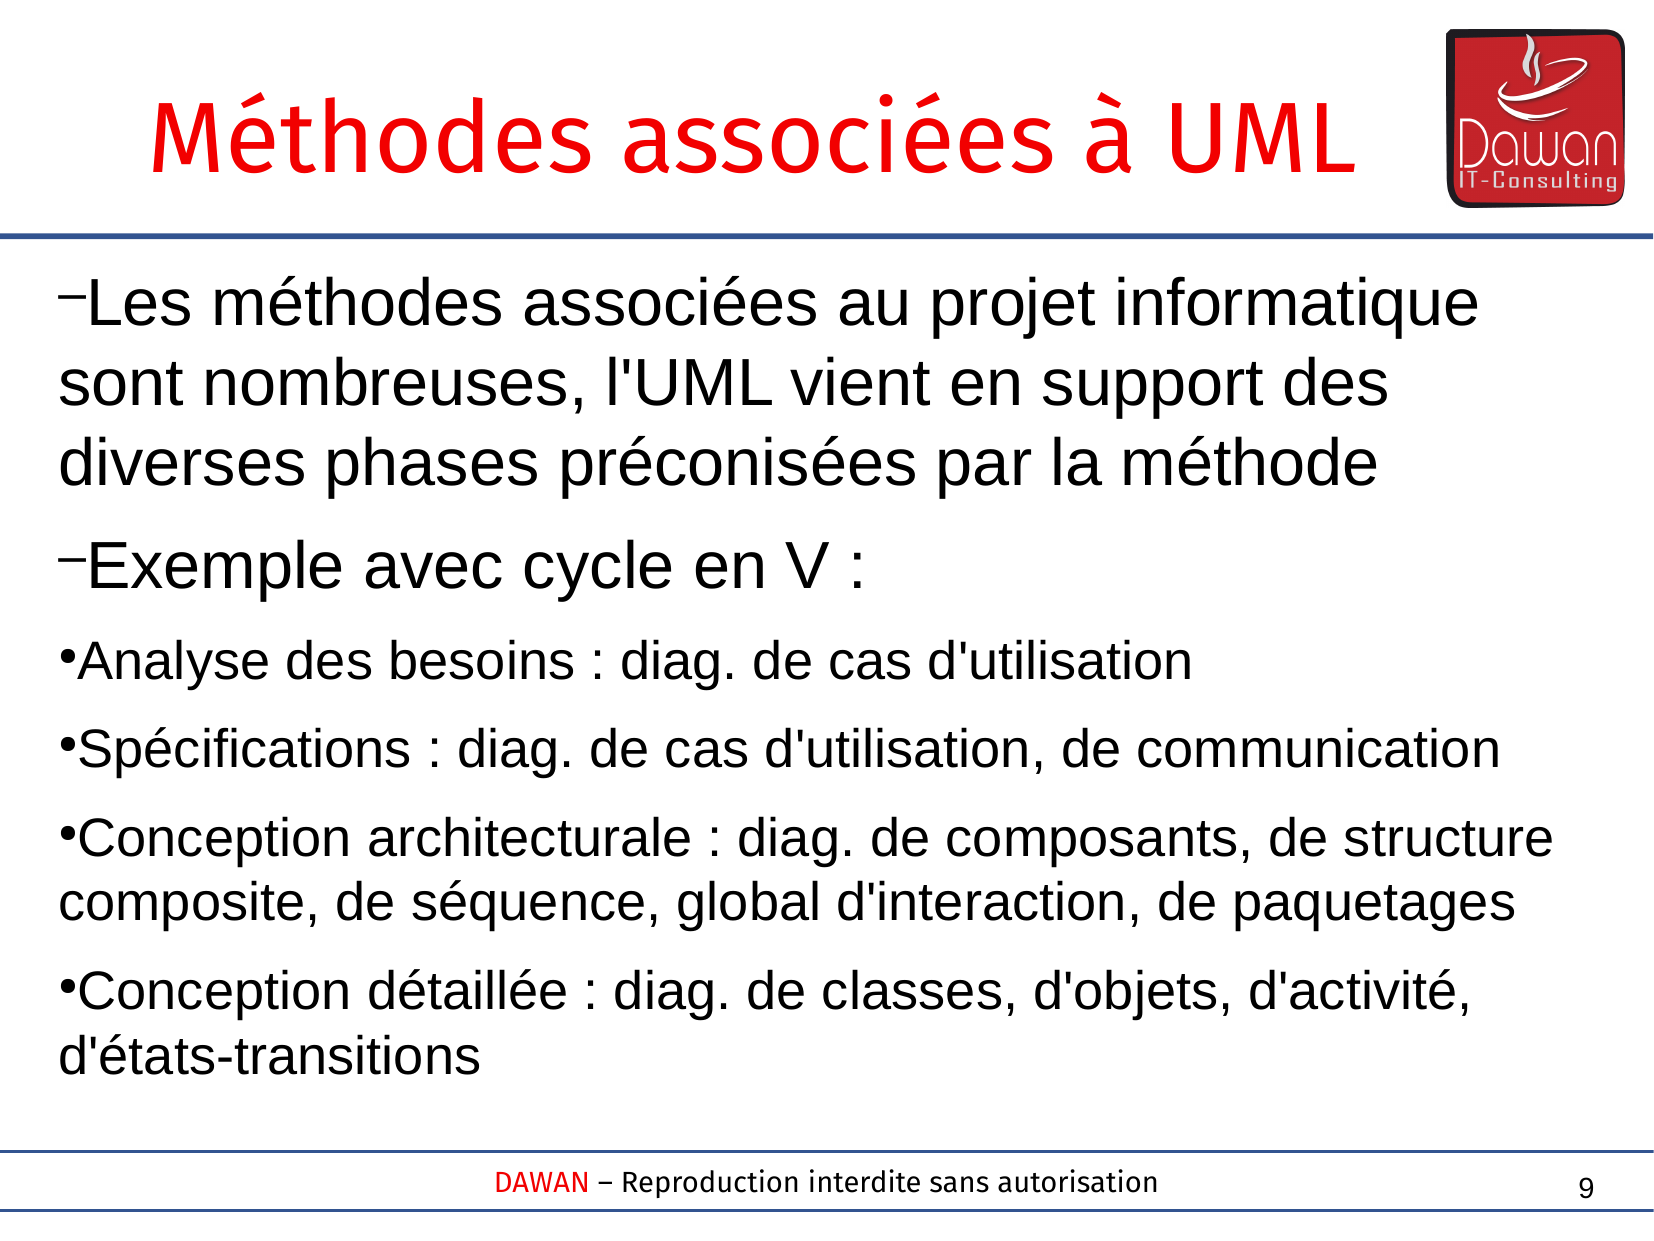

Méthodes associées à UML
Les méthodes associées au projet informatique sont nombreuses, l'UML vient en support des diverses phases préconisées par la méthode
Exemple avec cycle en V :
Analyse des besoins : diag. de cas d'utilisation
Spécifications : diag. de cas d'utilisation, de communication
Conception architecturale : diag. de composants, de structure composite, de séquence, global d'interaction, de paquetages
Conception détaillée : diag. de classes, d'objets, d'activité, d'états-transitions
9